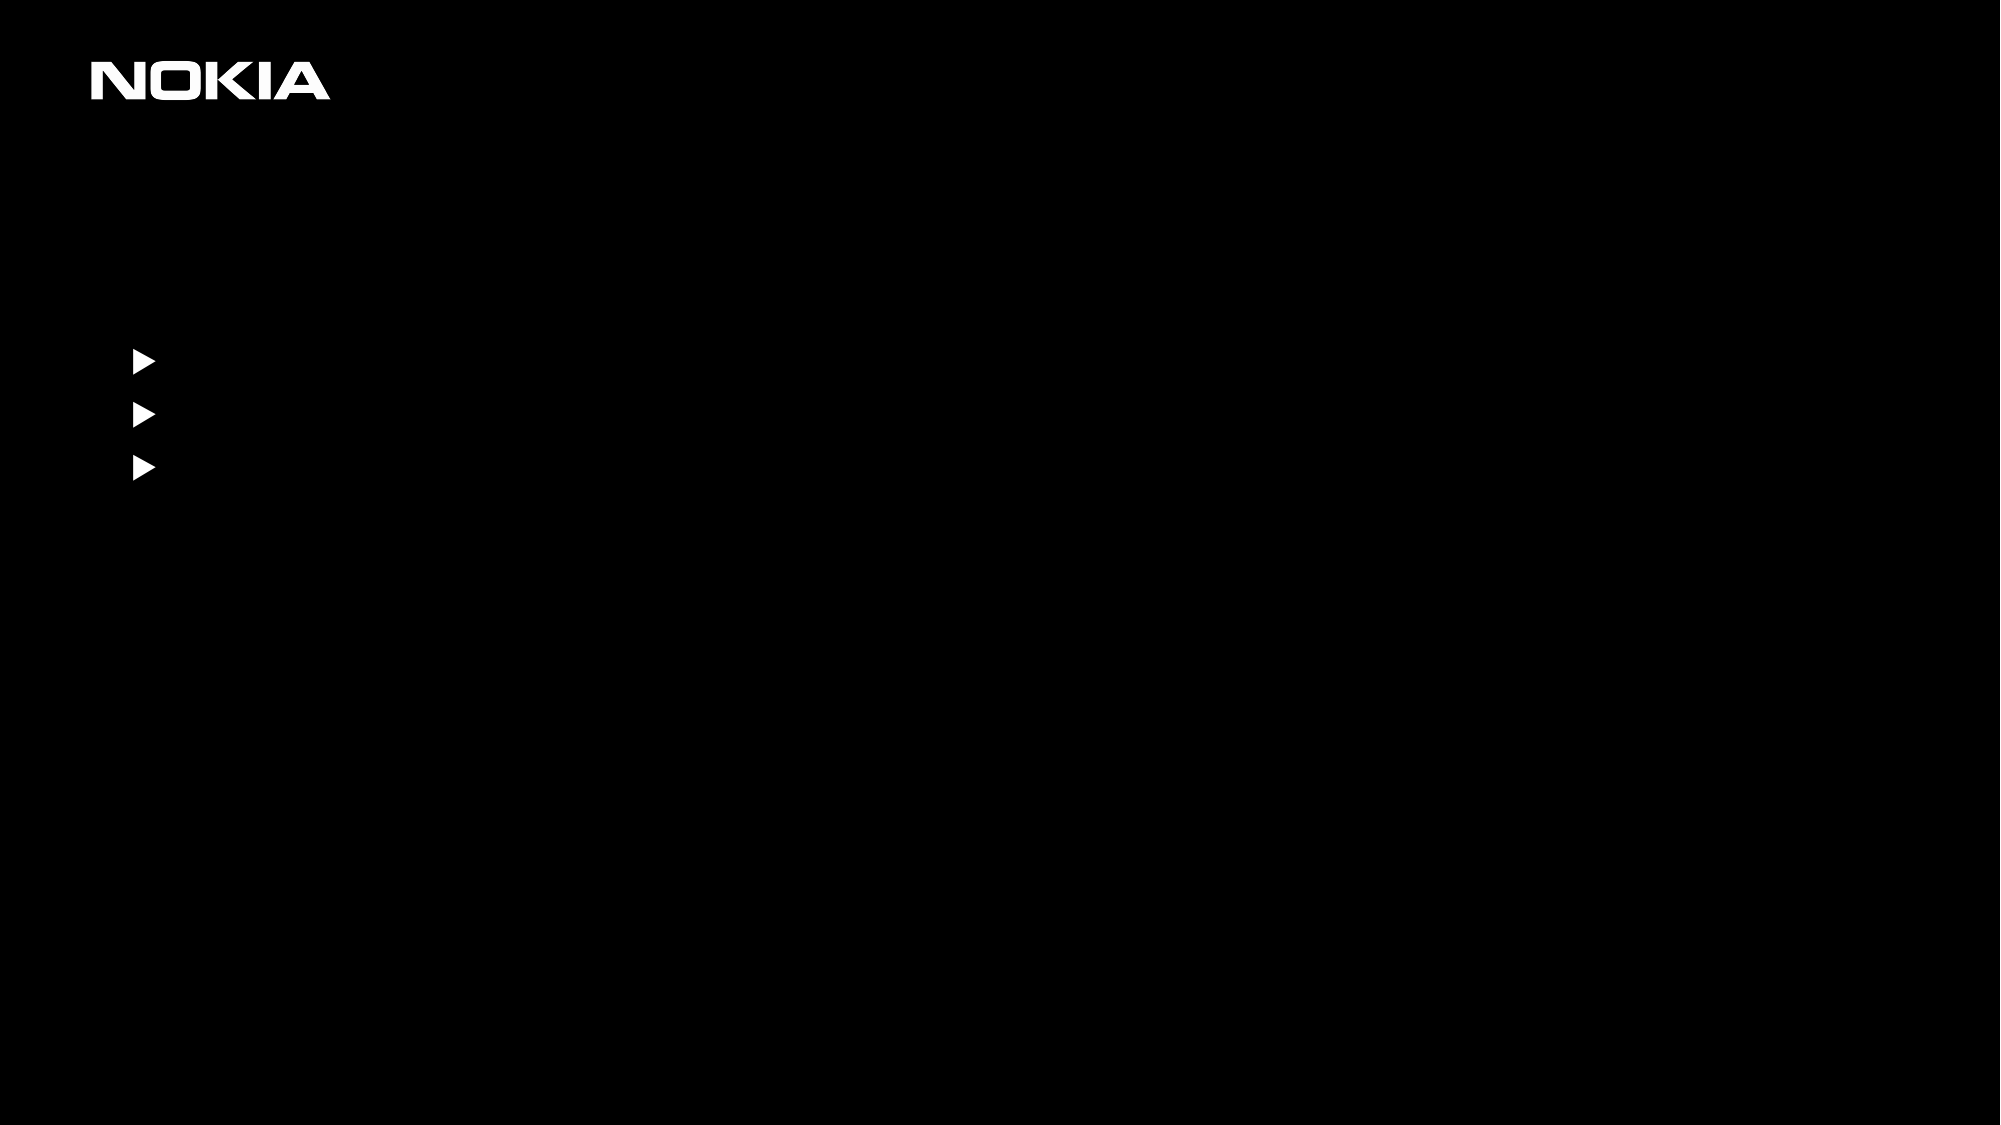

Starting VNF generator tool on maestro VM
Download VNF generator tool to maestro VM
Download csar package to maestro VM
Create and prepare vnf generator workspace